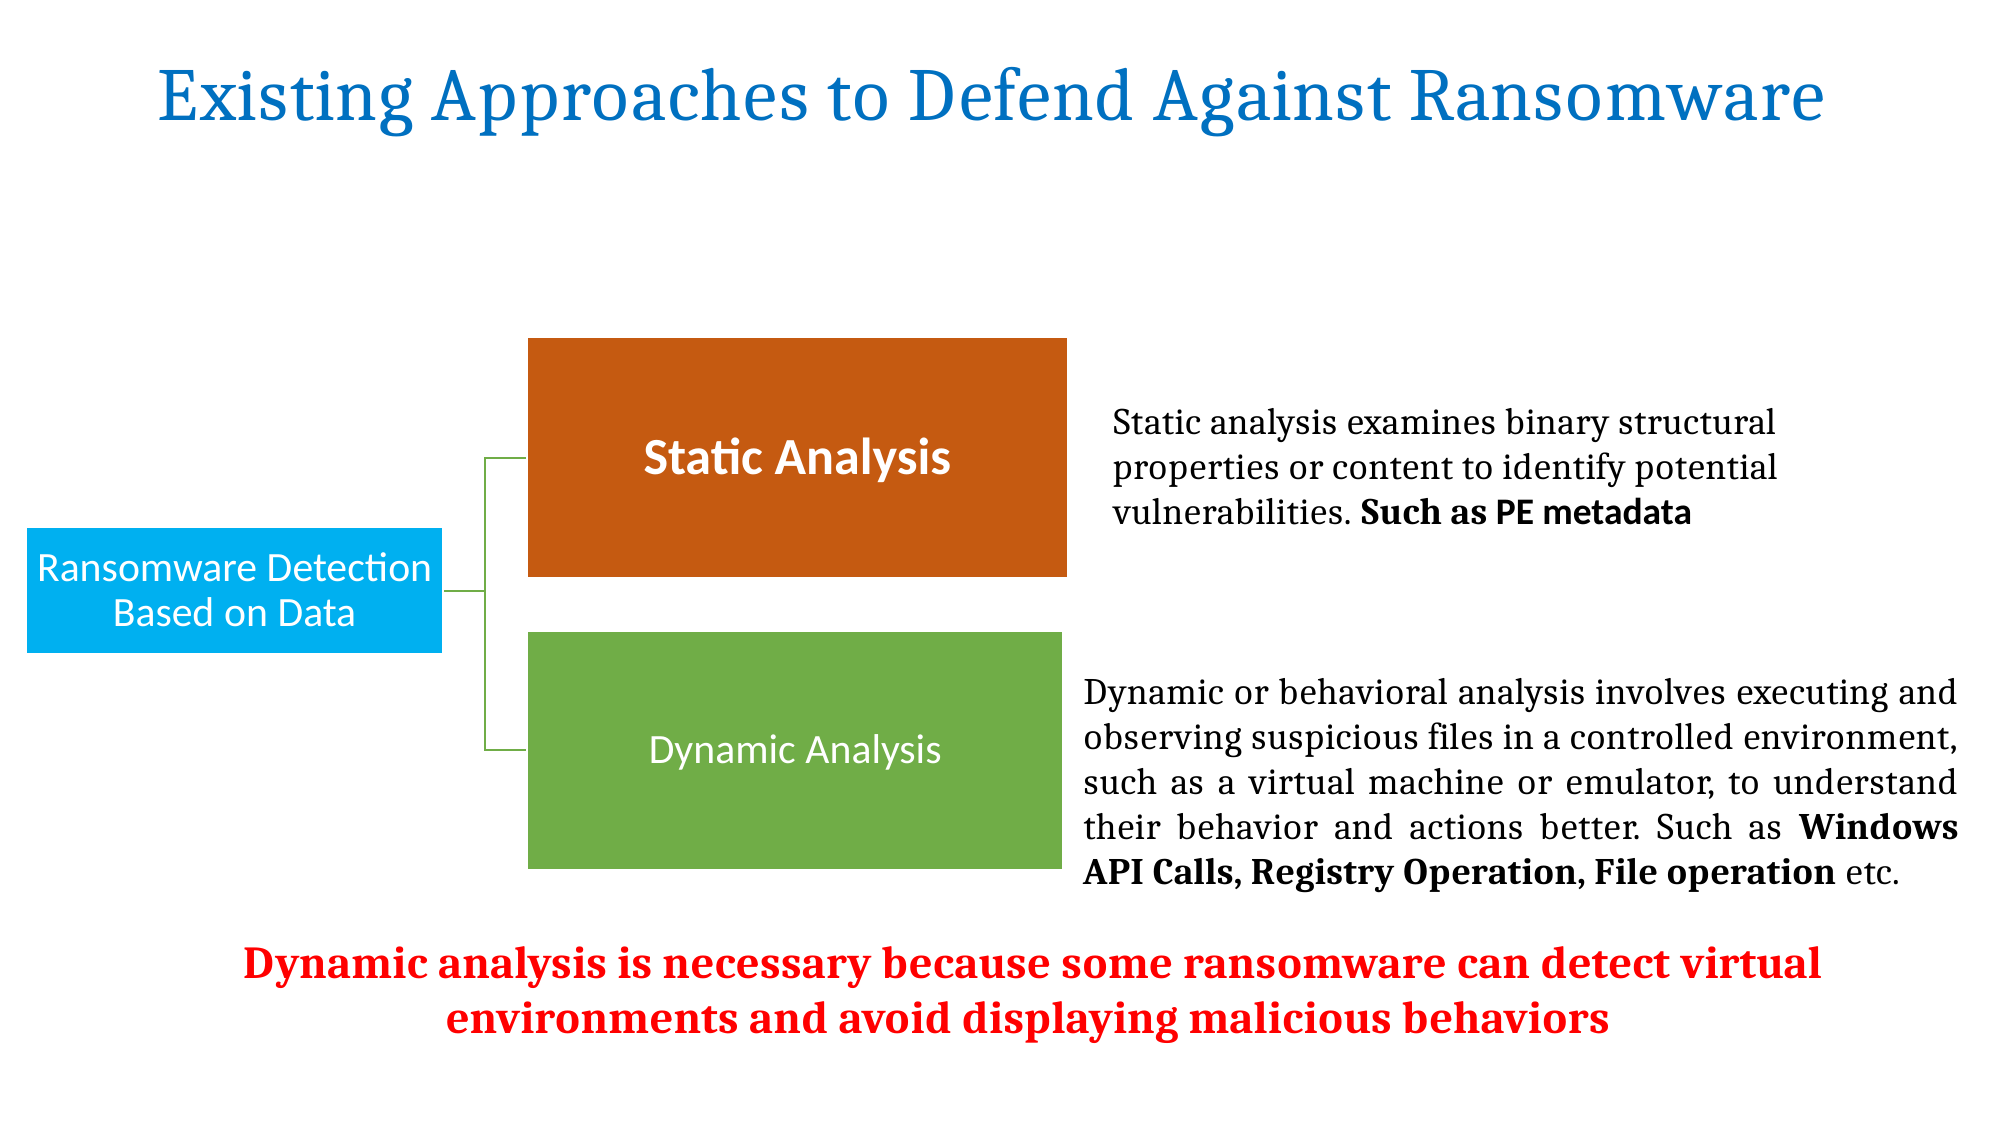

# Existing Approaches to Defend Against Ransomware
Ransomware Detection Based on Data
Static Analysis
Dynamic Analysis
Static analysis examines binary structural properties or content to identify potential vulnerabilities. Such as PE metadata
Dynamic or behavioral analysis involves executing and
observing suspicious files in a controlled environment, such as a virtual machine or emulator, to understand their behavior and actions better. Such as Windows API Calls, Registry Operation, File operation etc.
Dynamic analysis is necessary because some ransomware can detect virtual environments and avoid displaying malicious behaviors